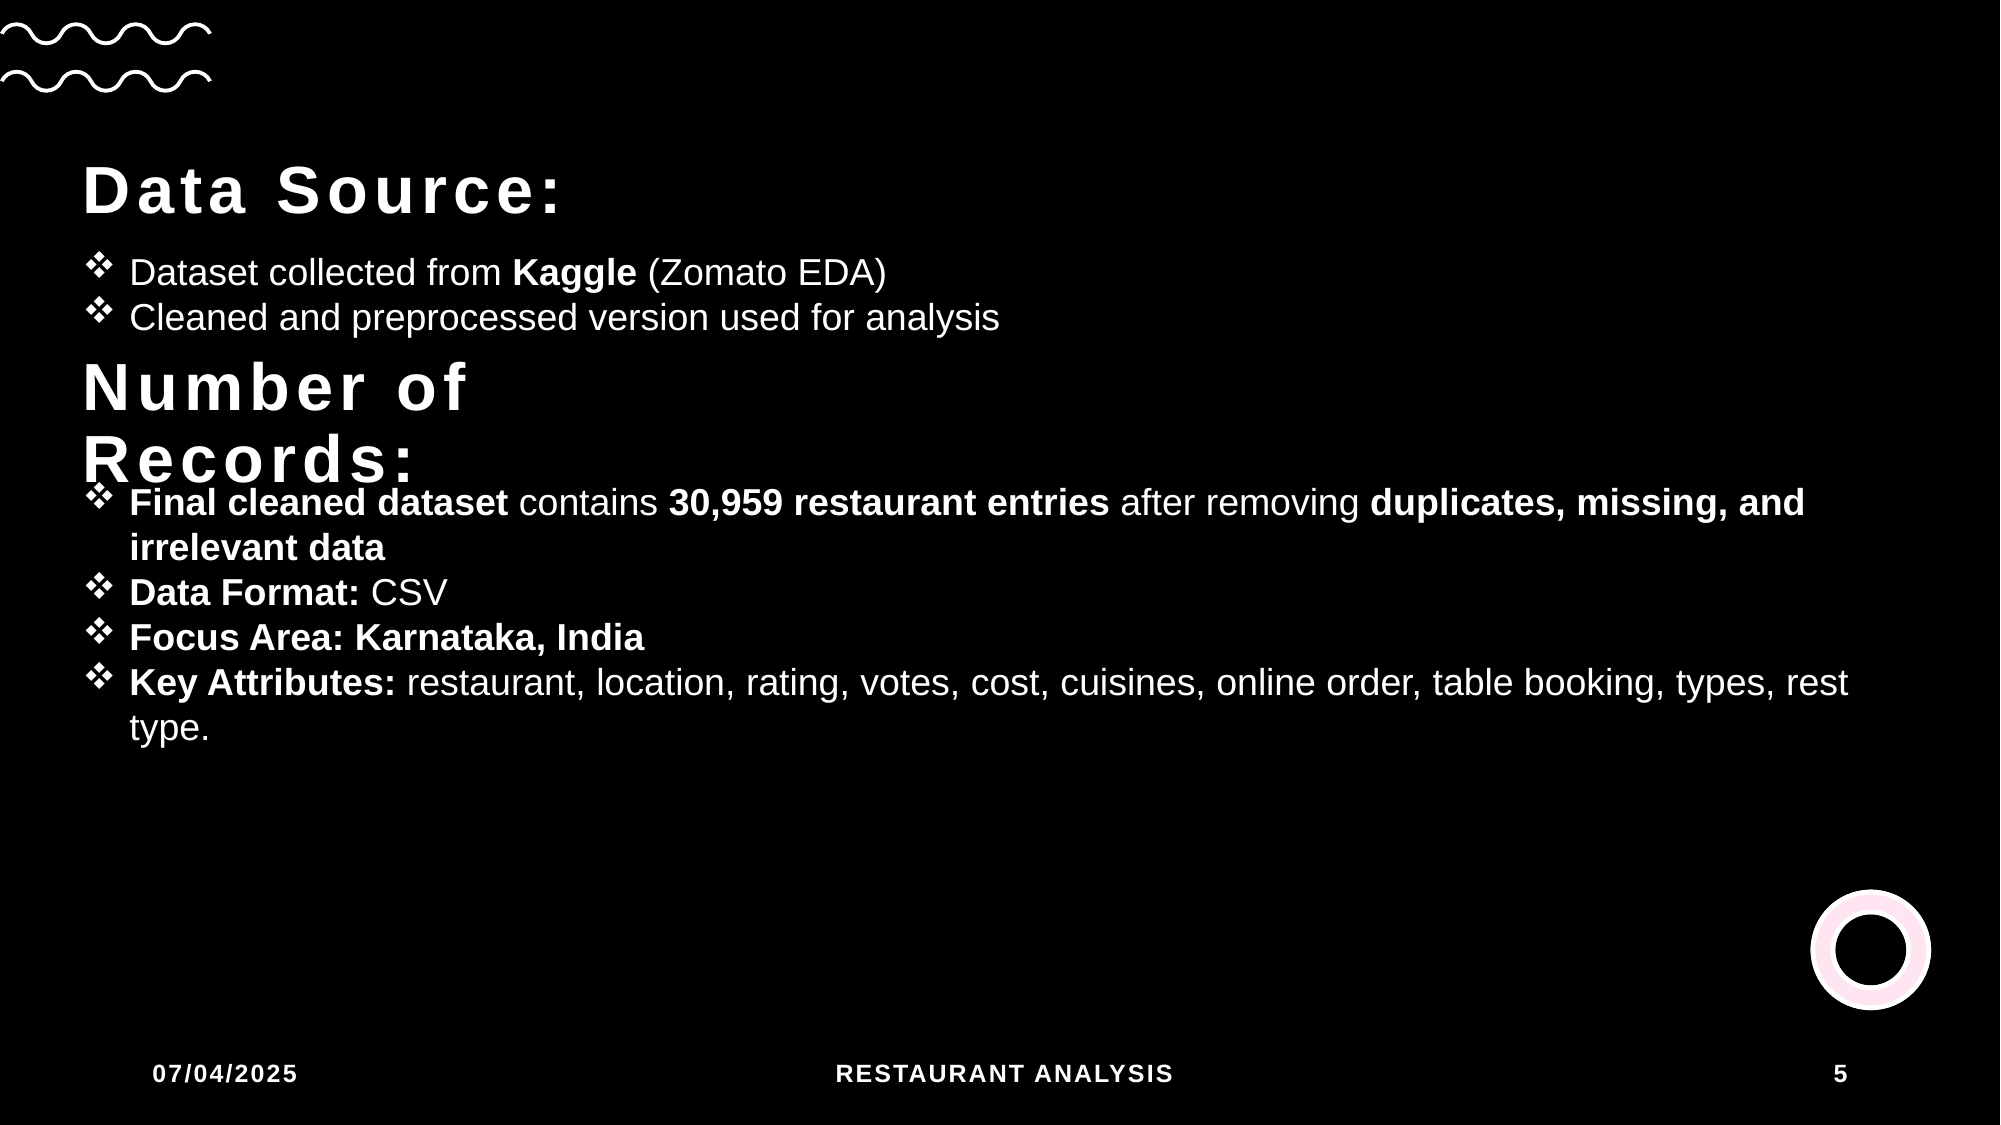

# Data Source:
Dataset collected from Kaggle (Zomato EDA)
Cleaned and preprocessed version used for analysis

Number of Records:
Final cleaned dataset contains 30,959 restaurant entries after removing duplicates, missing, and irrelevant data
Data Format: CSV
Focus Area: Karnataka, India
Key Attributes: restaurant, location, rating, votes, cost, cuisines, online order, table booking, types, rest type.

07/04/2025
 Restaurant Analysis
5